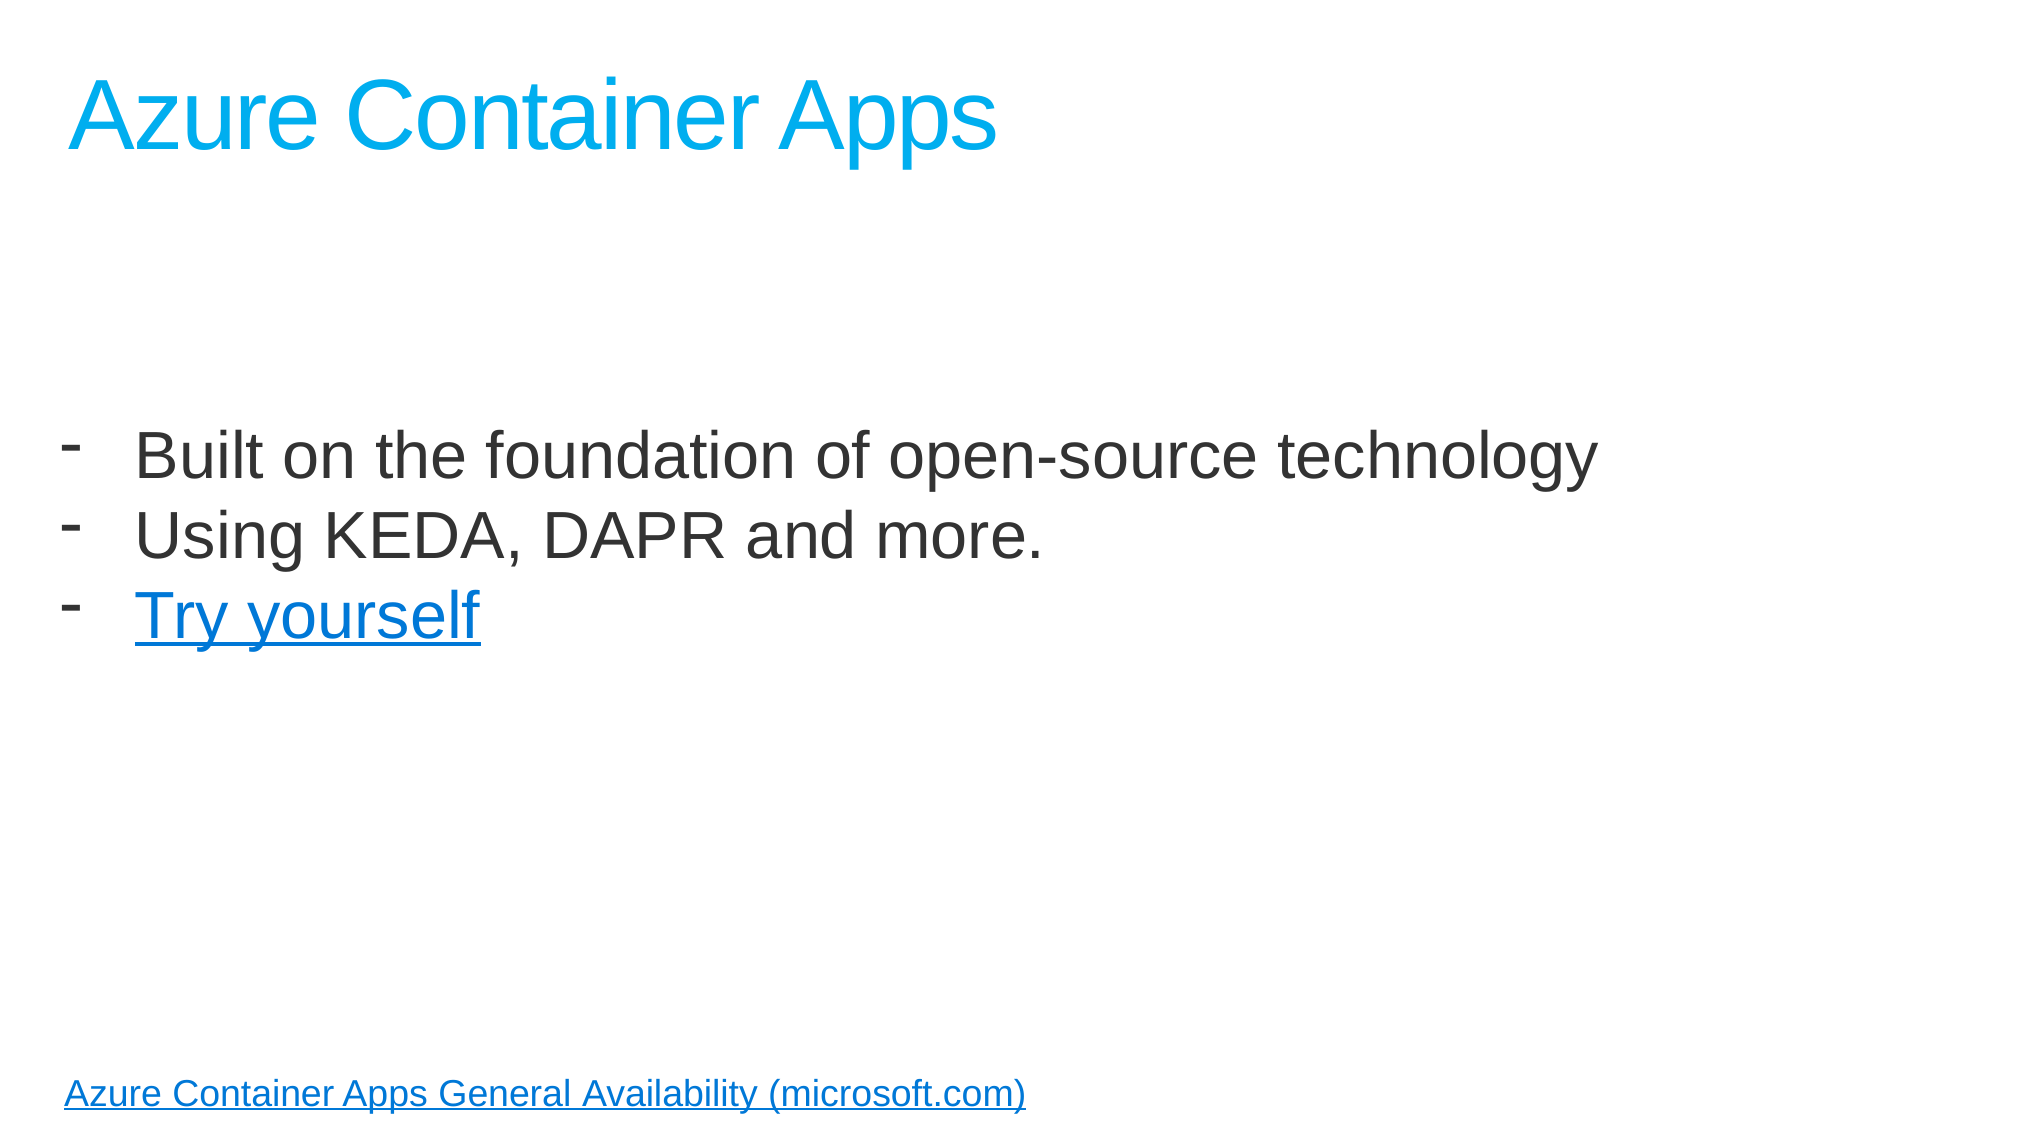

# Azure Container Apps
Built on the foundation of open-source technology
Using KEDA, DAPR and more.
Try yourself
Azure Container Apps General Availability (microsoft.com)